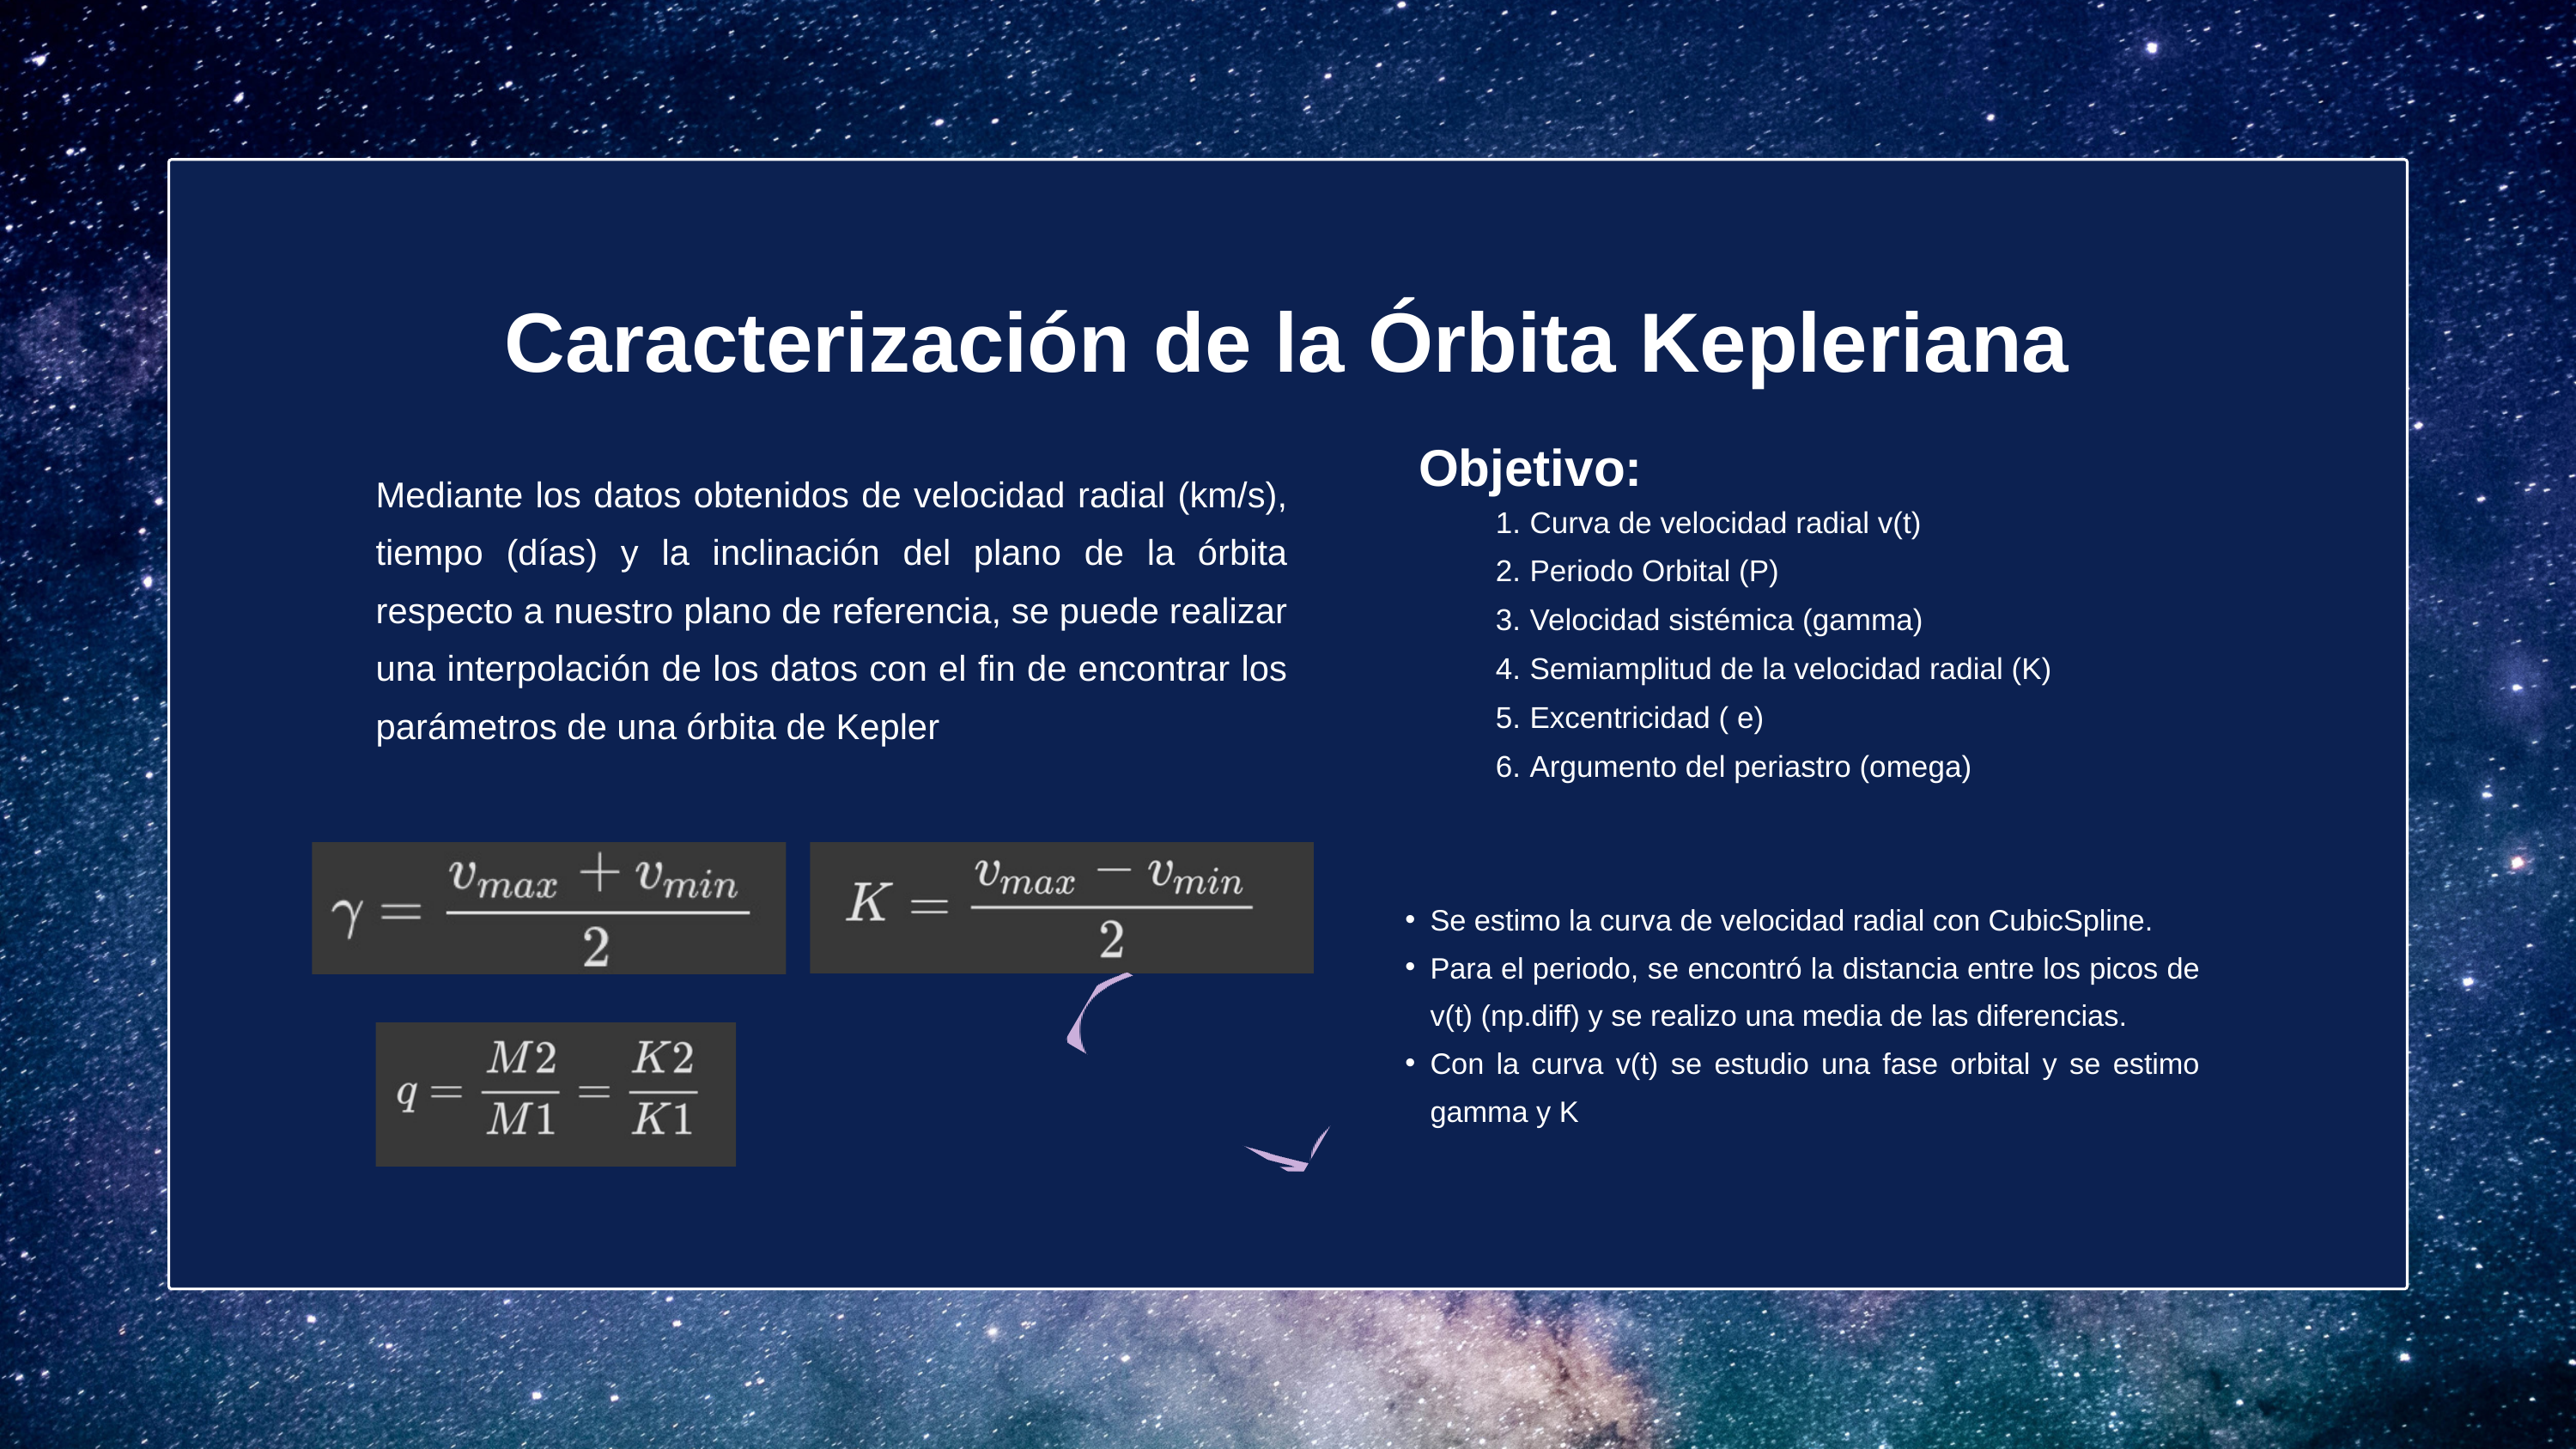

Caracterización de la Órbita Kepleriana
Objetivo:
Mediante los datos obtenidos de velocidad radial (km/s), tiempo (días) y la inclinación del plano de la órbita respecto a nuestro plano de referencia, se puede realizar una interpolación de los datos con el fin de encontrar los parámetros de una órbita de Kepler
 Curva de velocidad radial v(t)
 Periodo Orbital (P)
 Velocidad sistémica (gamma)
 Semiamplitud de la velocidad radial (K)
 Excentricidad ( e)
 Argumento del periastro (omega)

Se estimo la curva de velocidad radial con CubicSpline.
Para el periodo, se encontró la distancia entre los picos de v(t) (np.diff) y se realizo una media de las diferencias.
Con la curva v(t) se estudio una fase orbital y se estimo gamma y K